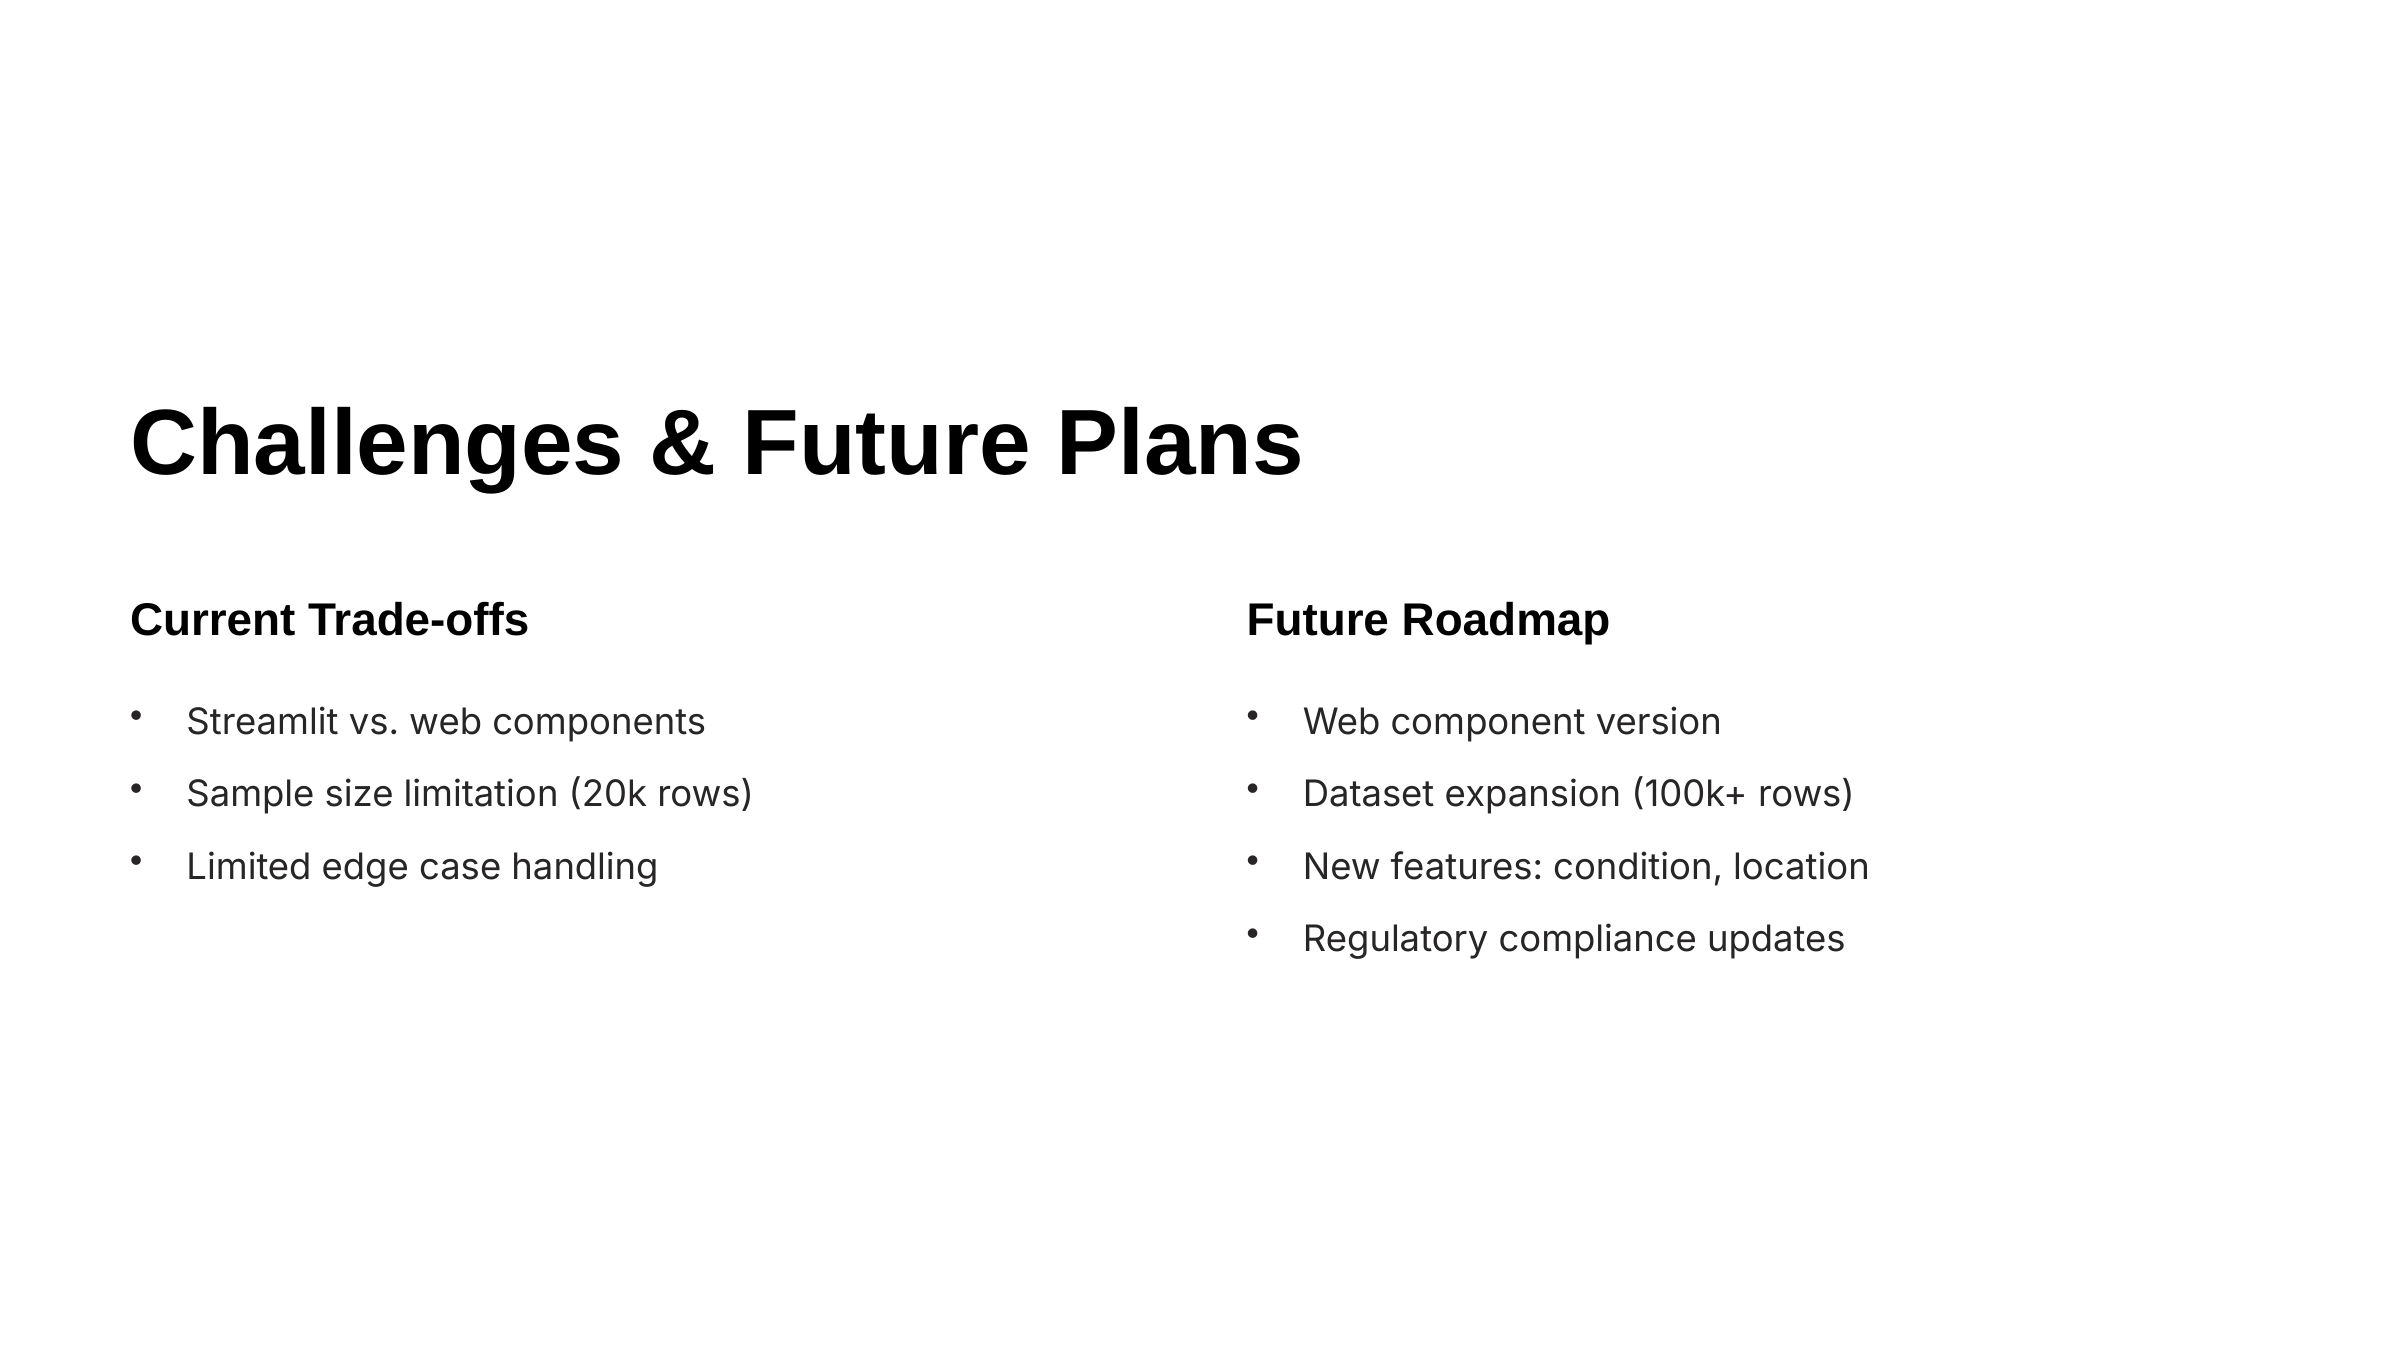

Challenges & Future Plans
Current Trade-offs
Future Roadmap
Streamlit vs. web components
Web component version
Sample size limitation (20k rows)
Dataset expansion (100k+ rows)
Limited edge case handling
New features: condition, location
Regulatory compliance updates